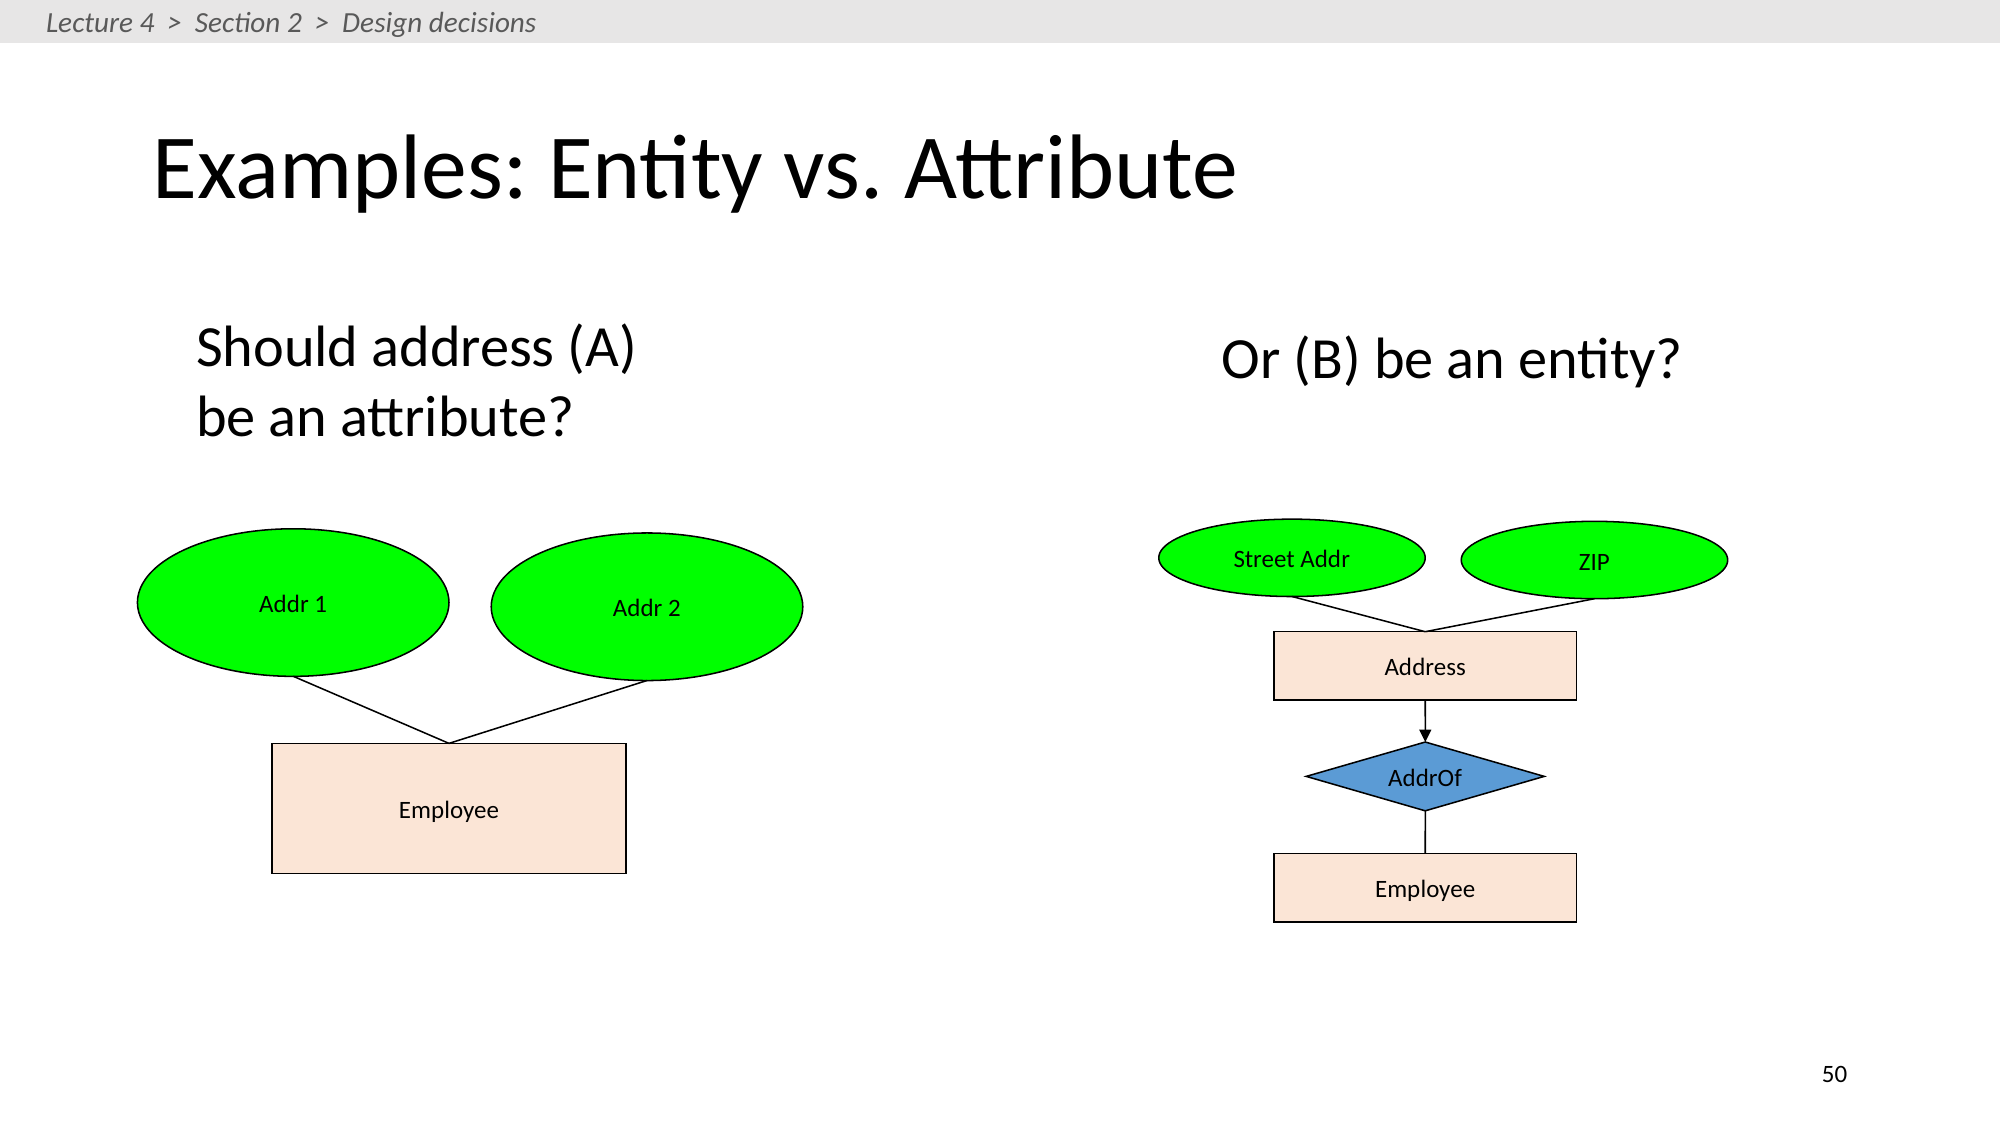

Lecture 4  >  Section 2  >  Design decisions
# Examples: Entity vs. Attribute
Should address (A) be an attribute?
Or (B) be an entity?
Street Addr
ZIP
Address
AddrOf
Employee
Addr 1
Addr 2
Employee
50